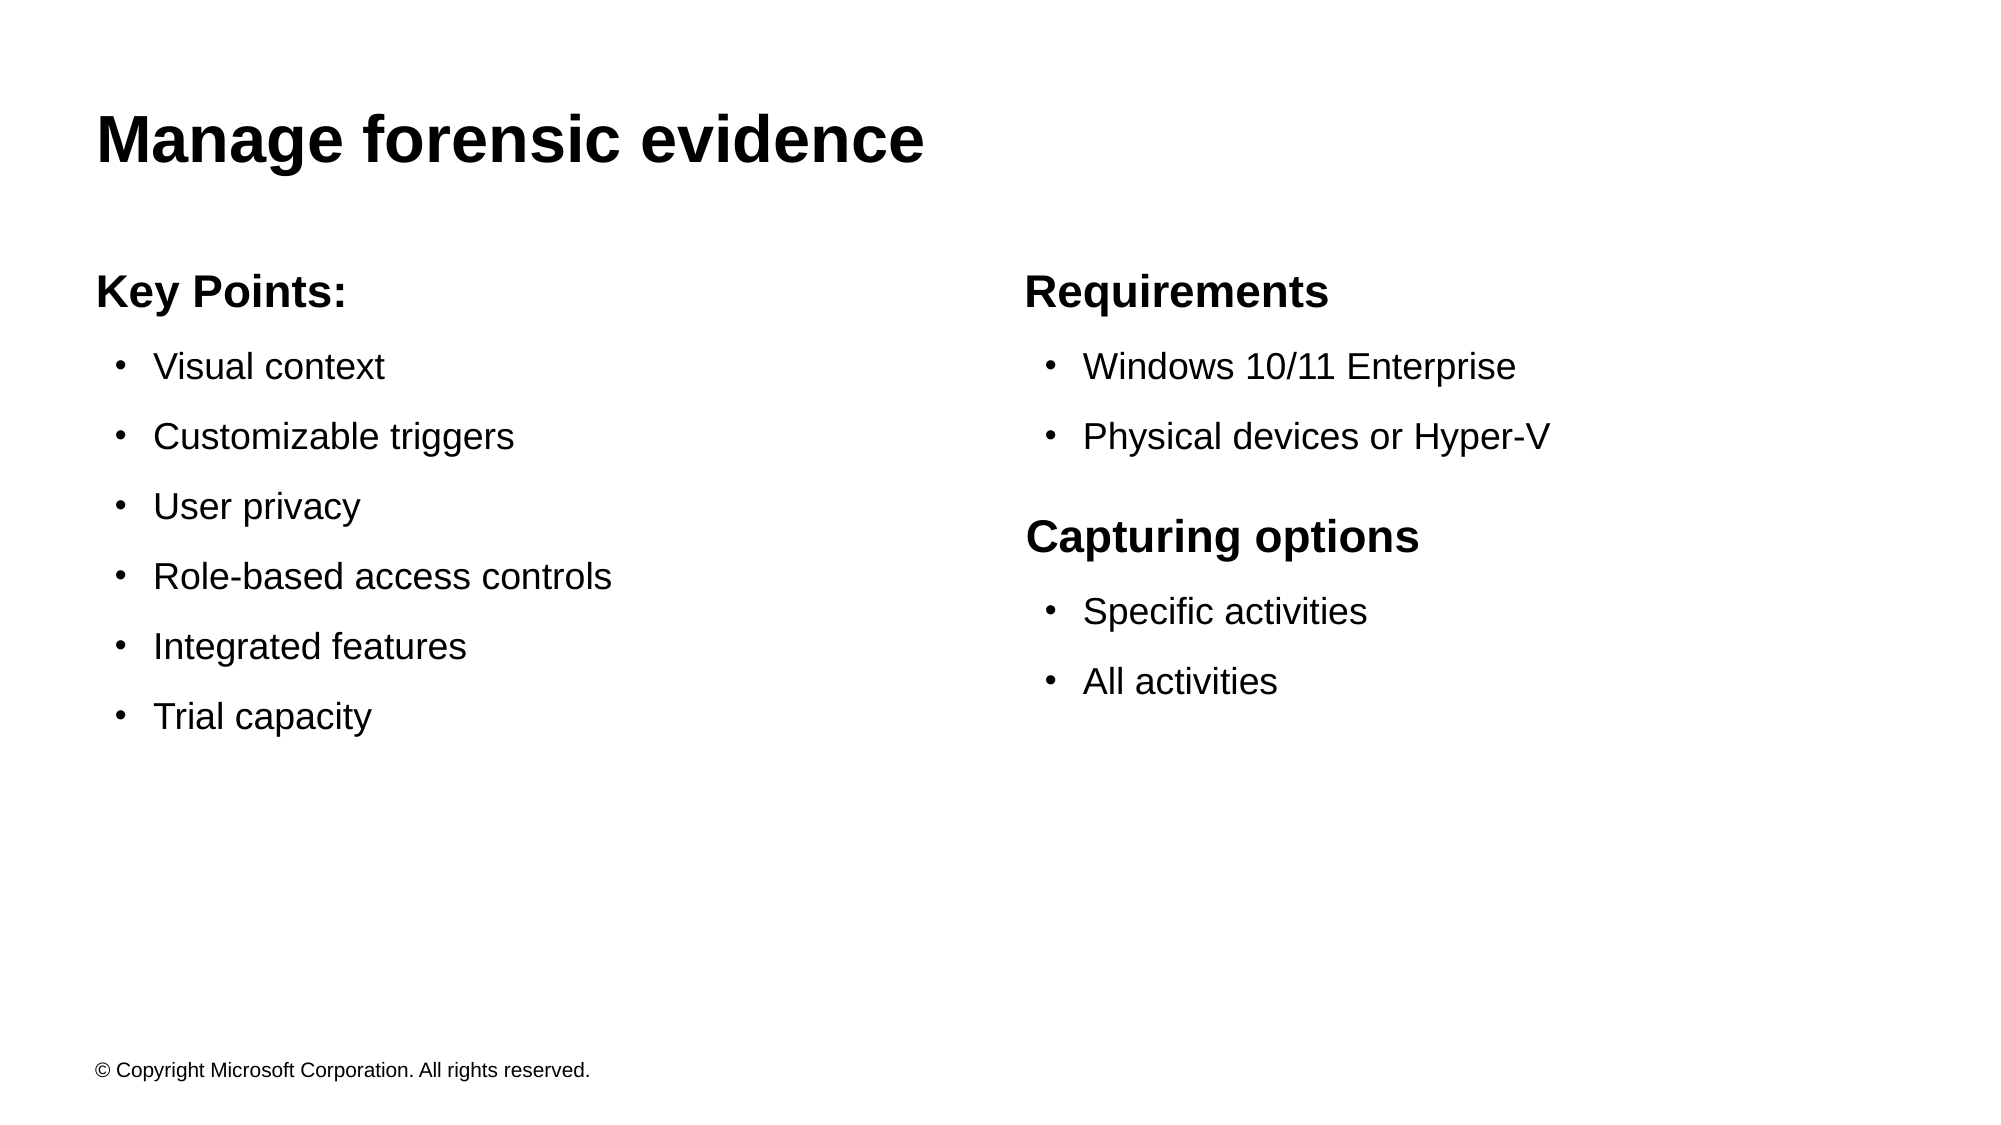

# Manage forensic evidence
Key Points:
Requirements
Visual context
Customizable triggers
User privacy
Role-based access controls
Integrated features
Trial capacity
Windows 10/11 Enterprise
Physical devices or Hyper-V
Capturing options
Specific activities
All activities